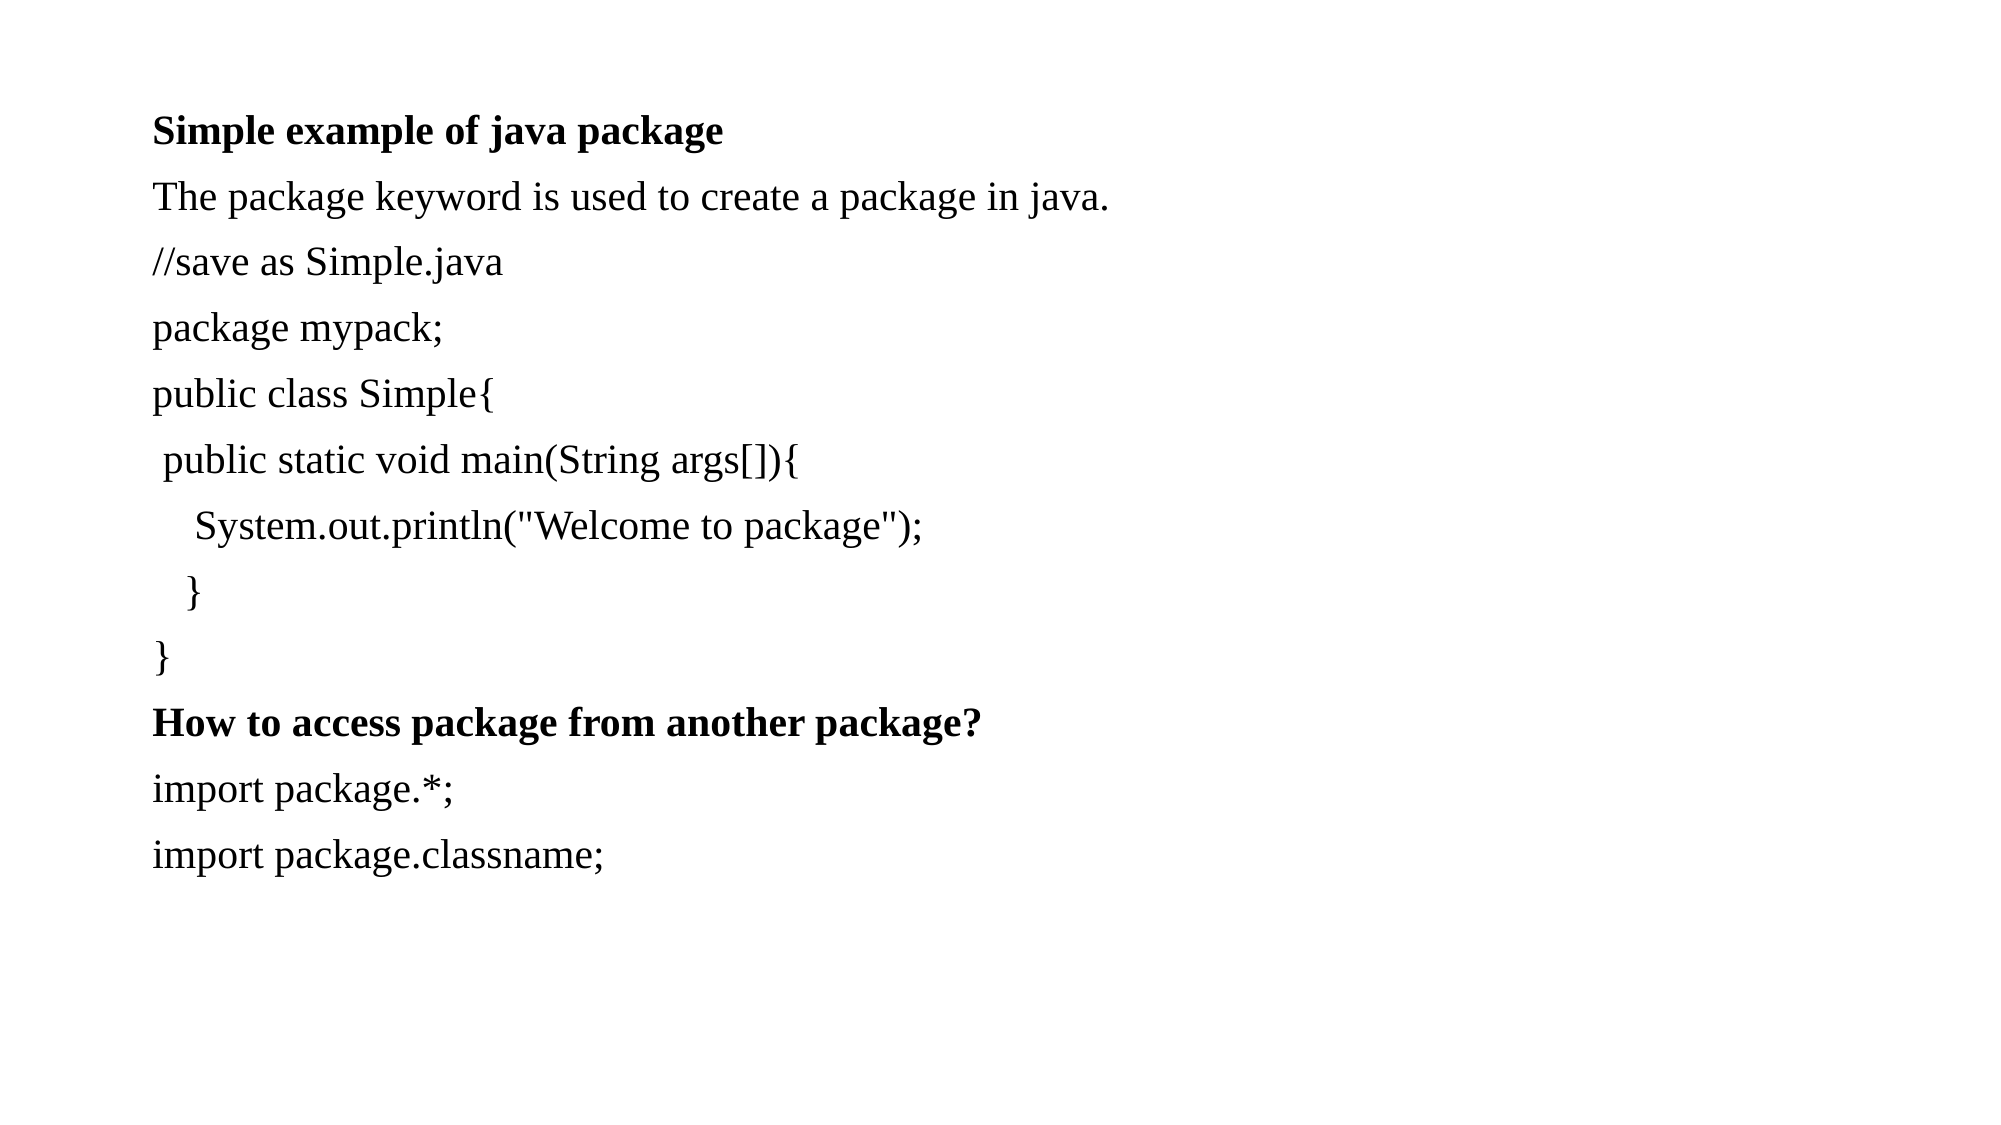

Simple example of java package
The package keyword is used to create a package in java.
//save as Simple.java
package mypack;
public class Simple{
 public static void main(String args[]){
    System.out.println("Welcome to package");
   }
}
How to access package from another package?
import package.*;
import package.classname;